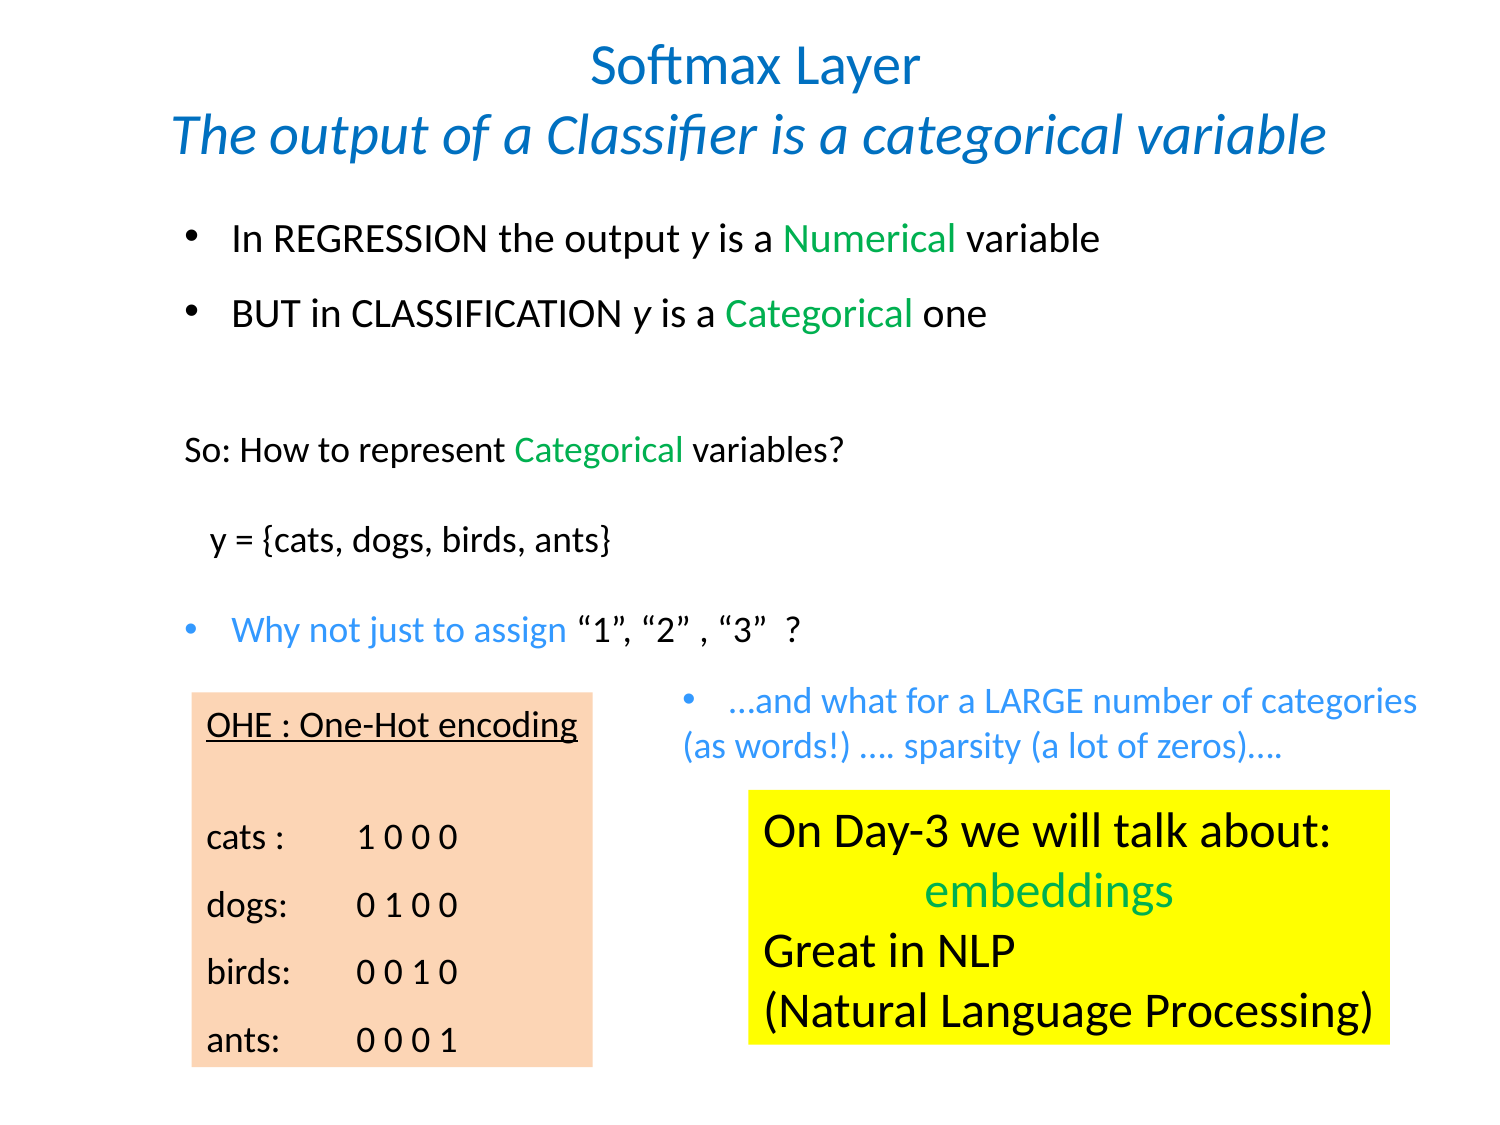

Softmax Layer
The output of a Classifier is a categorical variable
In REGRESSION the output y is a Numerical variable
BUT in CLASSIFICATION y is a Categorical one

So: How to represent Categorical variables?

   y = {cats, dogs, birds, ants}

Why not just to assign “1”, “2” , “3”  ?
…and what for a LARGE number of categories
(as words!) …. sparsity (a lot of zeros)….
On Day-3 we will talk about:
	 embeddings
Great in NLP
(Natural Language Processing)
OHE : One-Hot encoding

cats :      	1 0 0 0
dogs:	0 1 0 0
birds:	0 0 1 0
ants:	0 0 0 1